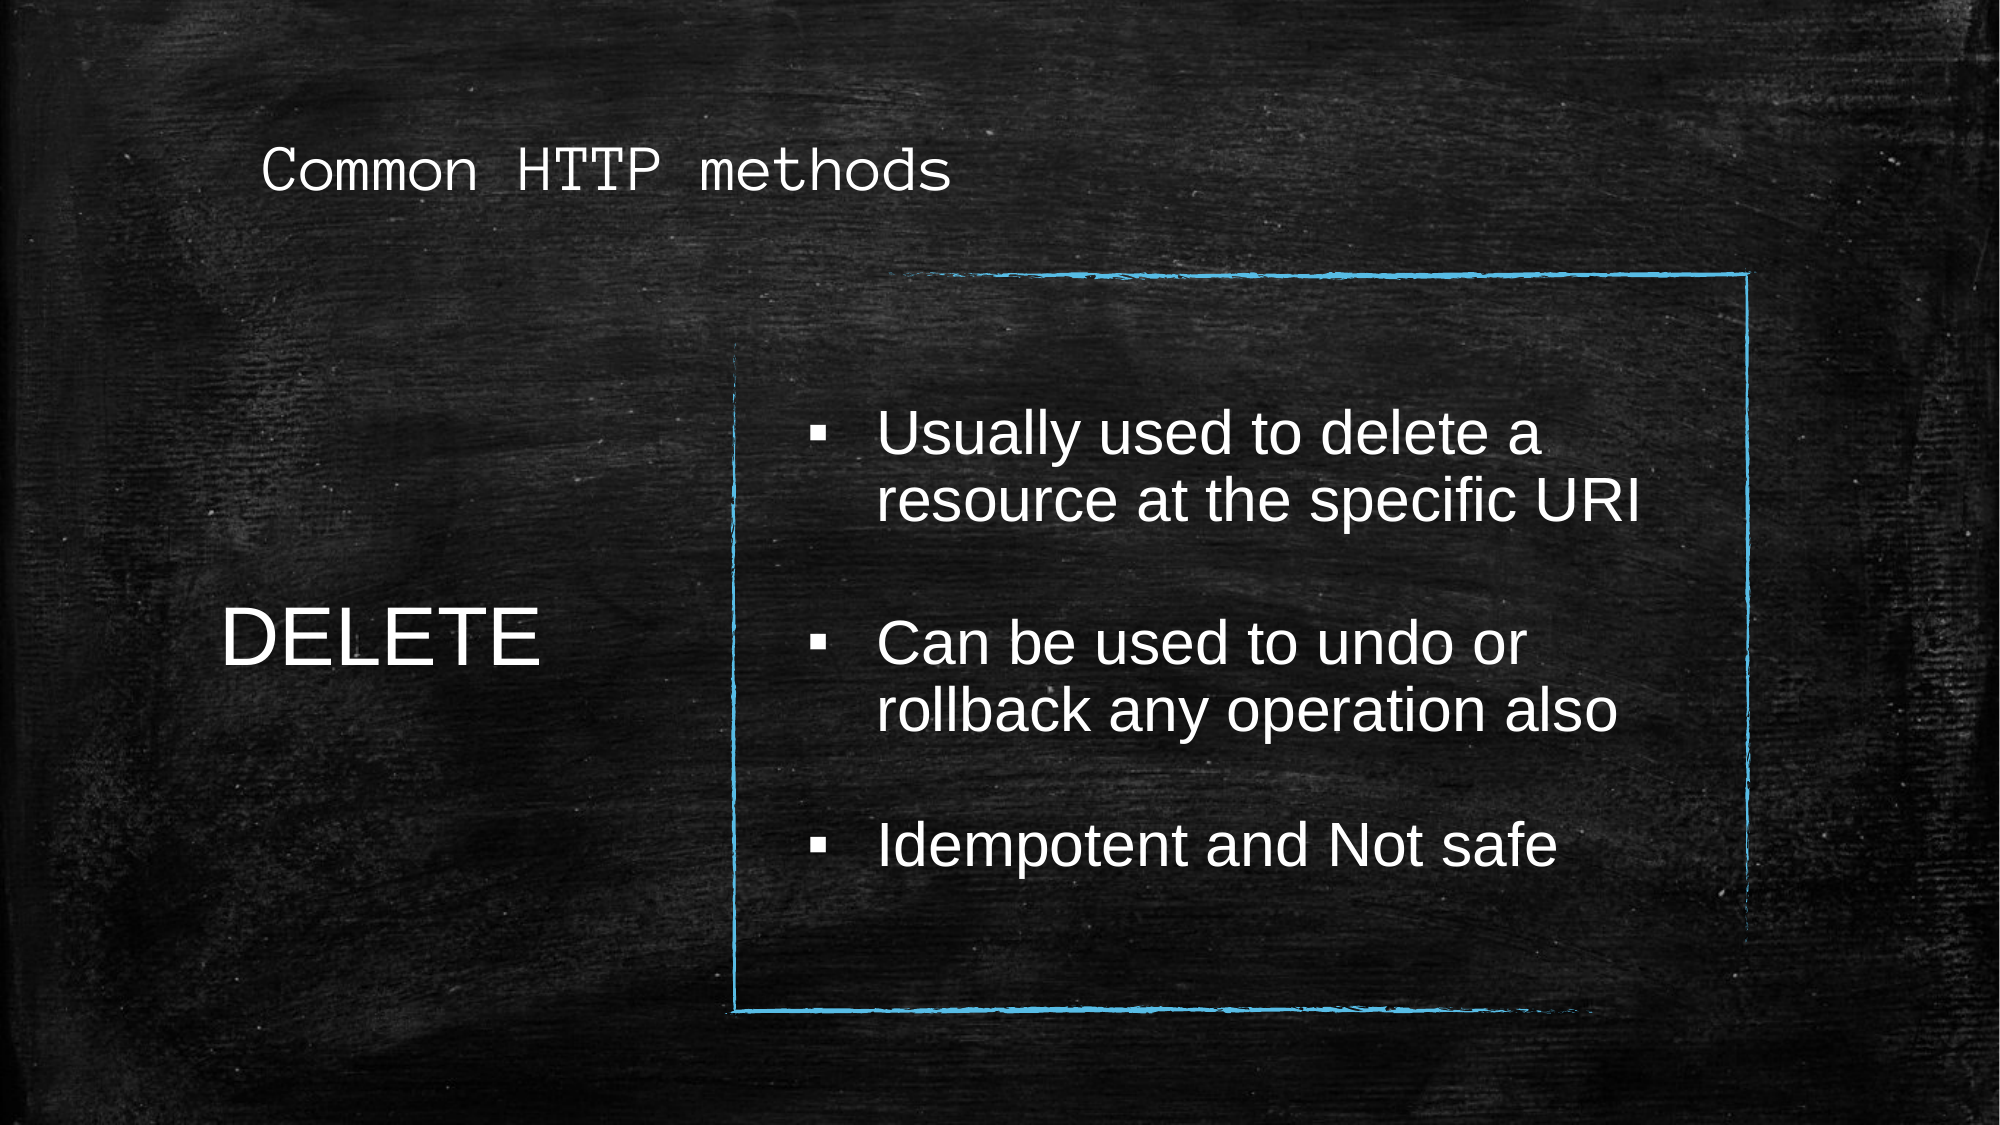

# Common HTTP methods
Usually used to delete a resource at the specific URI
Can be used to undo or rollback any operation also
Idempotent and Not safe
DELETE